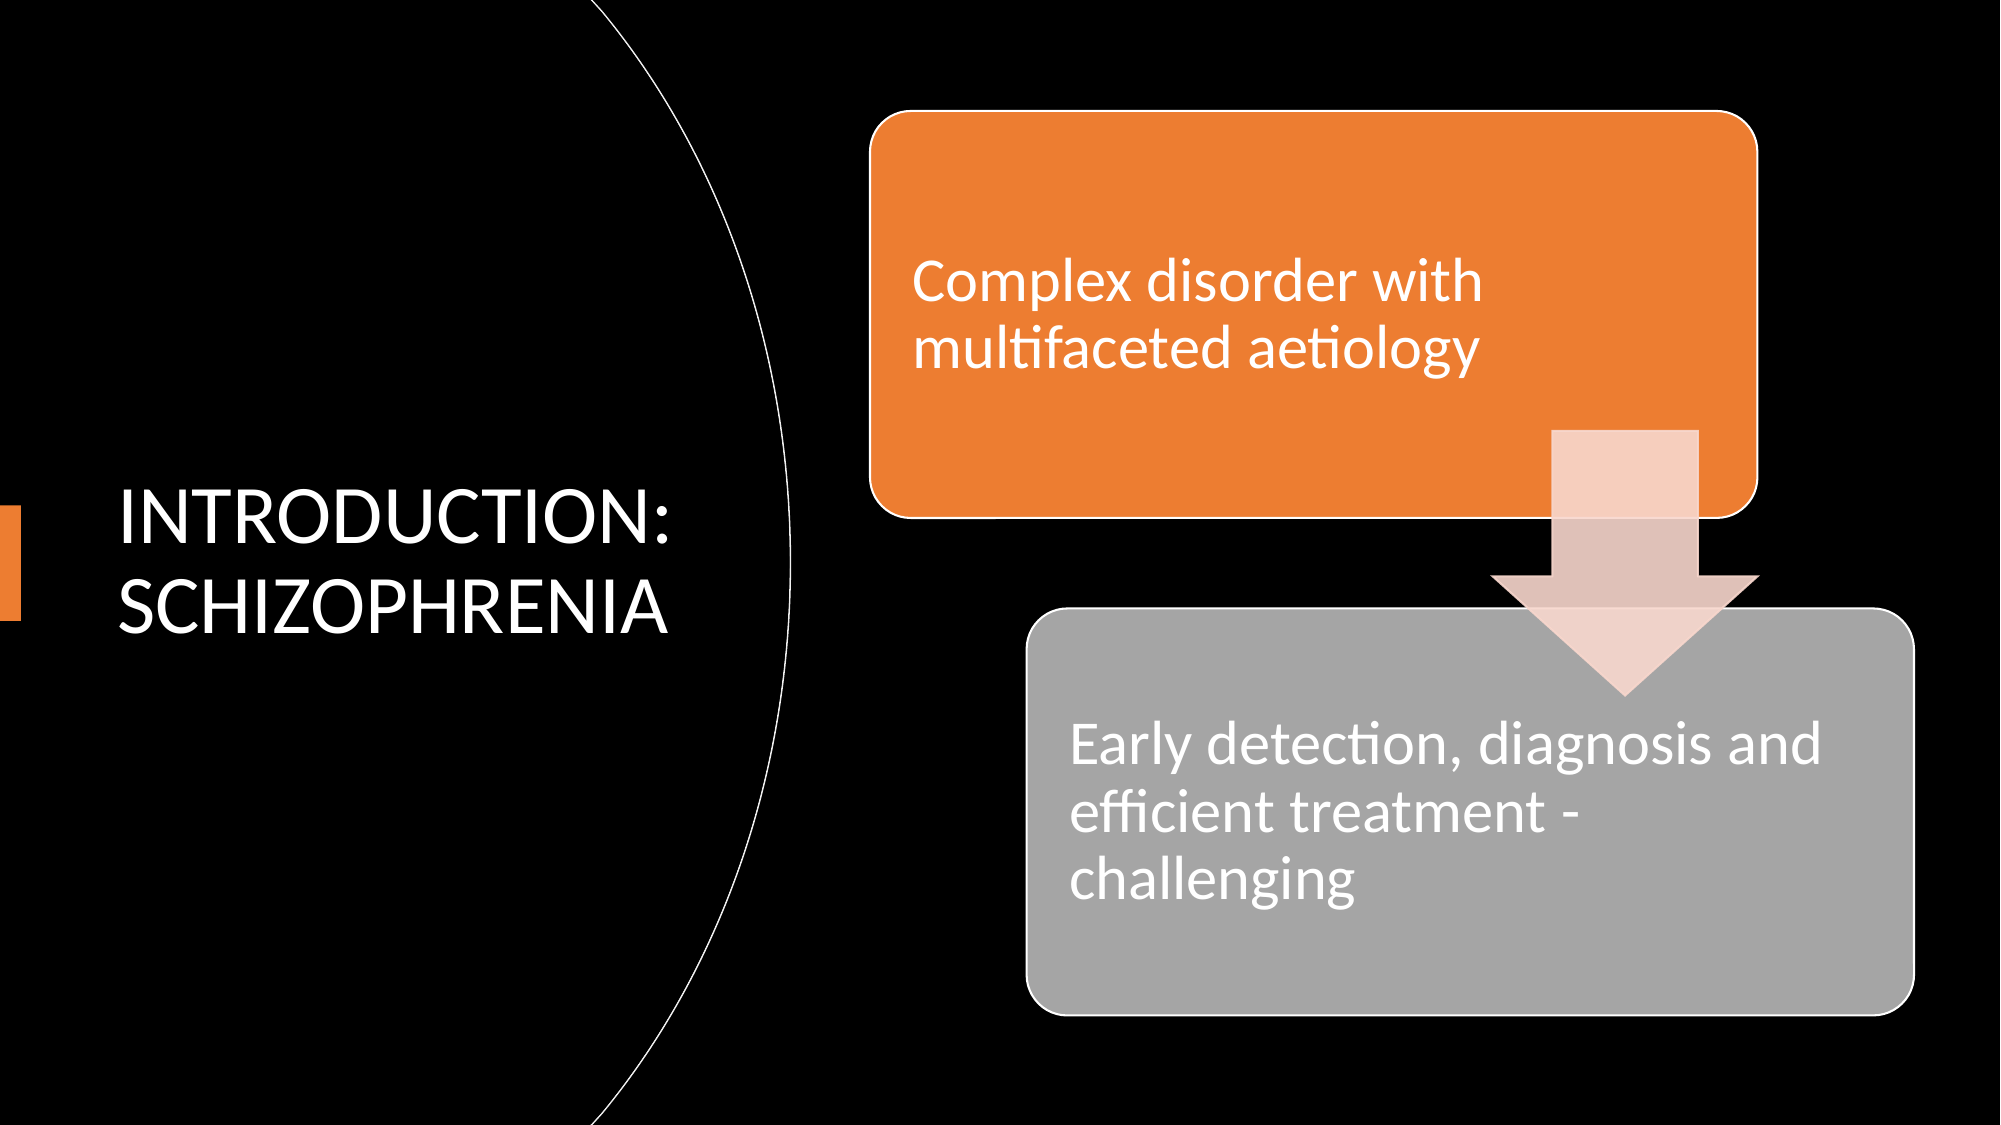

Complex disorder with multifaceted aetiology
Early detection, diagnosis and efficient treatment - challenging

# INTRODUCTION: SCHIZOPHRENIA